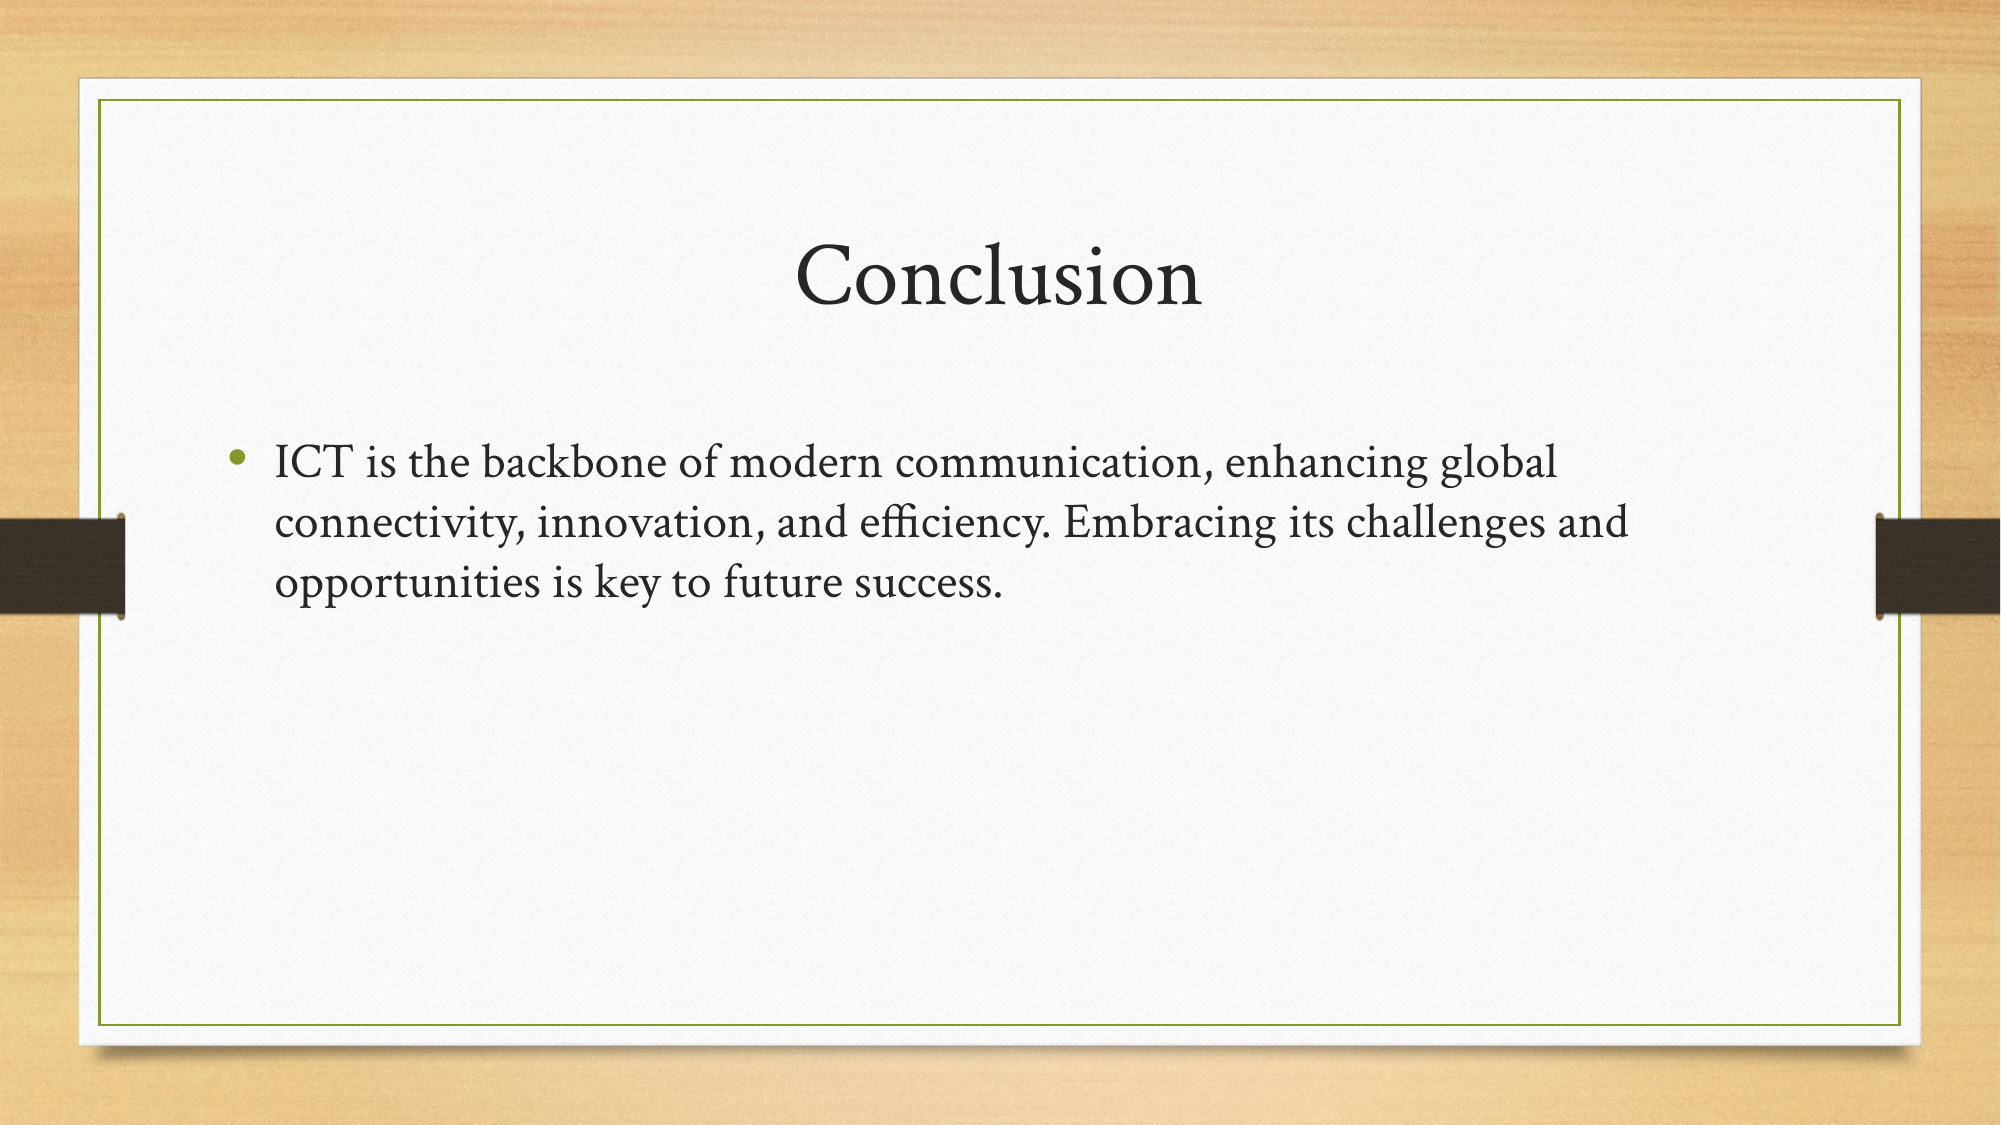

# Conclusion
ICT is the backbone of modern communication, enhancing global connectivity, innovation, and efficiency. Embracing its challenges and opportunities is key to future success.